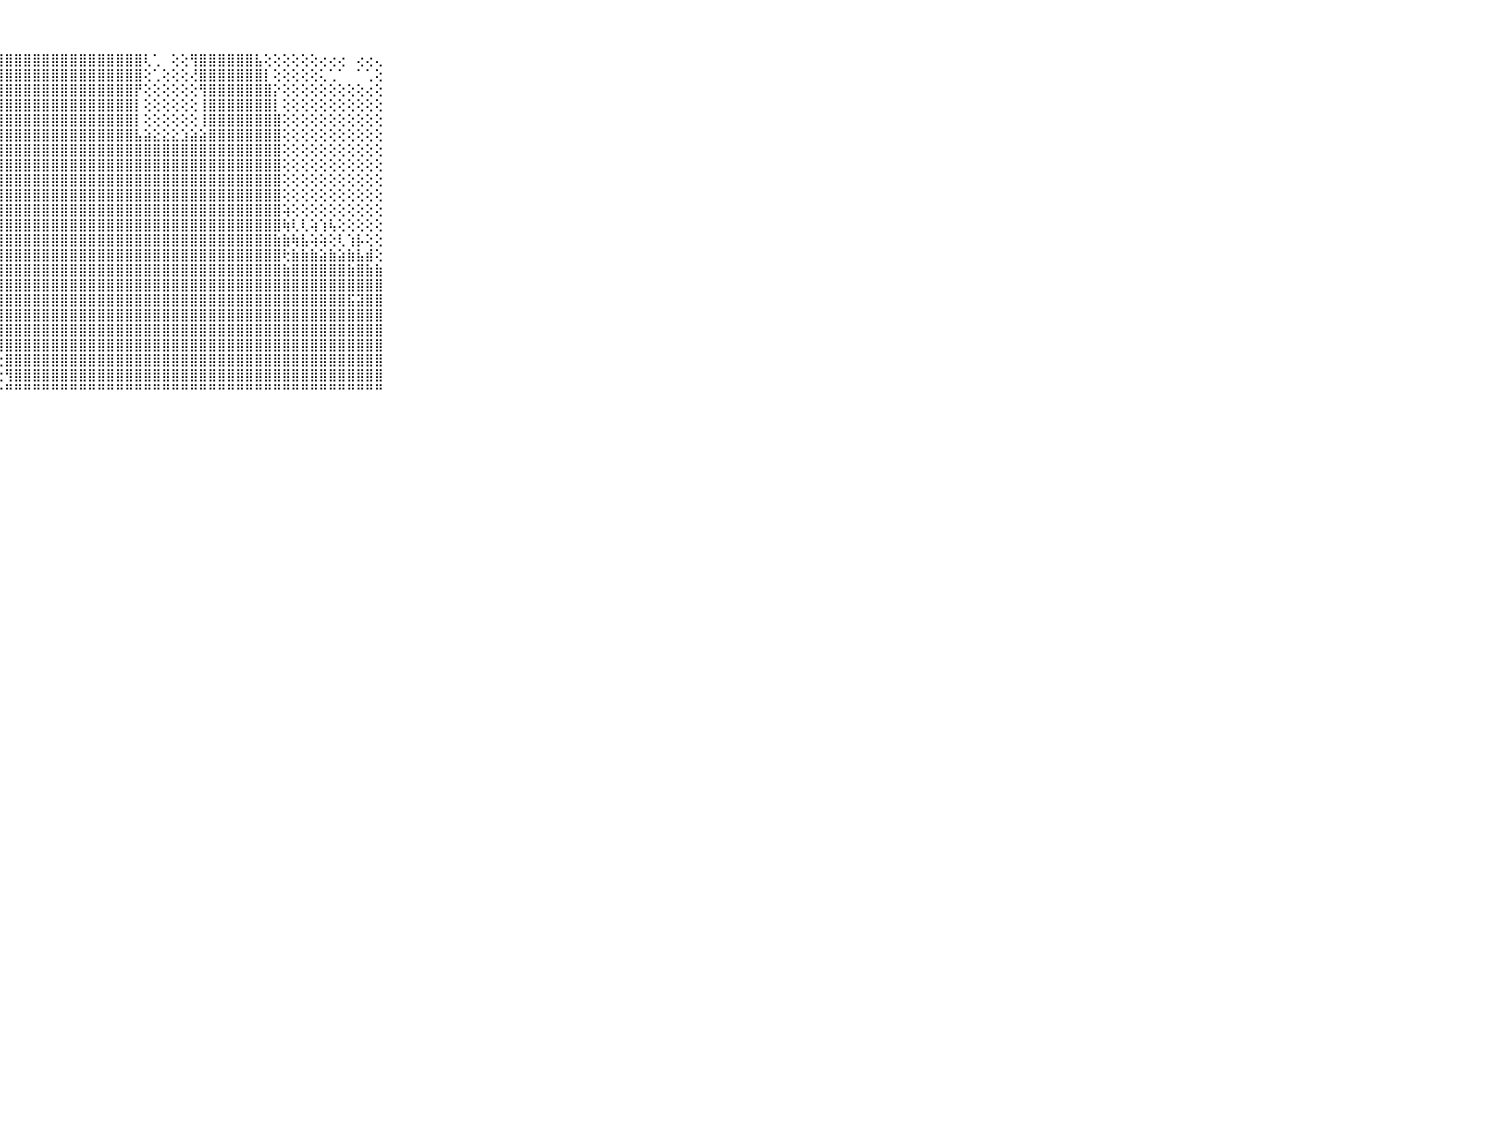

⠀⠀⠀⠀⠀⠀⠀⠀⠀⠀⠀⣿⣿⣿⣿⣿⣿⣿⣿⣿⣿⣿⣿⣿⣿⣿⣿⣿⣿⣿⣿⣿⣿⣿⣿⣿⣿⣿⣿⣿⣿⣿⣿⢇⢁⠀⢕⢕⢻⣿⣿⣿⣿⣿⣿⣧⢕⢕⢕⢕⢕⢕⢔⢔⢔⠀⢔⢔⢄⠀⠀⠀⠀⠀⠀⠀⠀⠀⠀⠀⠀
⠀⠀⠀⠀⠀⠀⠀⠀⠀⠀⠀⣽⣿⣿⣿⣿⣿⣿⣿⣿⣿⣿⣿⣿⣿⣿⣿⣿⣿⣿⣿⣿⣿⣿⣿⣿⣿⣿⣿⣿⣿⣿⣿⢕⢁⢕⢕⢕⢜⣿⣿⣿⣿⣿⣿⣿⡇⢕⢕⢕⢕⢕⢅⢁⠁⠀⠁⢁⢕⠀⠀⠀⠀⠀⠀⠀⠀⠀⠀⠀⠀
⠀⠀⠀⠀⠀⠀⠀⠀⠀⠀⠀⣿⢿⢿⢿⢿⣿⣿⣿⣿⣿⣿⣿⣿⣿⣿⣿⣿⣿⣿⣿⣿⣿⣿⣿⣿⣿⣿⣿⣿⣿⣿⡟⢕⢕⢕⢕⢕⢕⢻⣿⣿⣿⣿⣿⣿⣿⡕⢕⢕⢕⢕⢕⢕⢕⢕⢕⢔⢕⠀⠀⠀⠀⠀⠀⠀⠀⠀⠀⠀⠀
⠀⠀⠀⠀⠀⠀⠀⠀⠀⠀⠀⠁⢅⢕⢅⣱⣕⣿⡽⢵⣿⣿⣿⣿⣿⣿⣿⣿⣿⣿⣿⣿⣿⣿⣿⣿⣿⣿⣿⣿⣿⣿⡇⢕⢕⢕⢕⢕⢕⢸⣿⣿⣿⣿⣿⣿⣿⡇⢕⢕⢕⢕⢕⢕⢕⢕⢕⢕⢕⠀⠀⠀⠀⠀⠀⠀⠀⠀⠀⠀⠀
⠀⠀⠀⠀⠀⠀⠀⠀⠀⠀⠀⠀⢕⣧⢞⠏⠑⢕⢕⢕⣹⣿⣿⣿⣿⣿⣿⣿⣿⣿⣿⣿⣿⣿⣿⣿⣿⣿⣿⣿⣿⣿⡇⢕⢕⢕⢕⢕⢕⢸⣿⣿⣿⣿⣿⣿⣿⣿⢕⢕⢕⢕⢕⢕⢕⢕⢕⢕⢕⠀⠀⠀⠀⠀⠀⠀⠀⠀⠀⠀⠀
⠀⠀⠀⠀⠀⠀⠀⠀⠀⠀⠀⠑⢕⢕⢅⢄⢕⢵⣾⣿⣿⣿⣿⣿⣿⣿⣿⣿⣿⣿⣿⣿⣿⣿⣿⣿⣿⣿⣿⣿⣿⣿⣧⣵⣕⣕⣕⣱⣵⣵⣿⣿⣿⣿⣿⣿⣿⣿⢕⢕⢕⢕⢕⢕⢕⢕⢕⢕⢕⠀⠀⠀⠀⠀⠀⠀⠀⠀⠀⠀⠀
⠀⠀⠀⠀⠀⠀⠀⠀⠀⠀⠀⢕⢕⣱⣱⣵⣵⣾⣿⣿⣿⣿⣿⣿⣿⣿⣿⣿⣿⣿⣿⣿⣿⣿⣿⣿⣿⣿⣿⣿⣿⣿⣿⣿⣿⣿⣿⣿⣿⣿⣿⣿⣿⣿⣿⣿⣿⣿⢕⢕⢕⢕⢕⢕⢕⢕⢕⢕⢕⠀⠀⠀⠀⠀⠀⠀⠀⠀⠀⠀⠀
⠀⠀⠀⠀⠀⠀⠀⠀⠀⠀⠀⣷⣿⣿⣿⣿⣿⣿⣿⣿⣿⣿⣿⣿⣿⣿⣿⣿⣿⣿⣿⣿⣿⣿⣿⣿⣿⣿⣿⣿⣿⣿⣿⣿⣿⣿⣿⣿⣿⣿⣿⣿⣿⣿⣿⣿⣿⣿⢕⢕⢕⢕⢕⢕⢕⢕⢕⢕⢕⠀⠀⠀⠀⠀⠀⠀⠀⠀⠀⠀⠀
⠀⠀⠀⠀⠀⠀⠀⠀⠀⠀⠀⣿⣿⣿⣿⣿⣿⣿⣿⣿⣿⣿⣿⣿⣿⣿⣿⣿⣿⣿⣿⣿⣿⣿⣿⣿⣿⣿⣿⣿⣿⣿⣿⣿⣿⣿⣿⣿⣿⣿⣿⣿⣿⣿⣿⣿⣿⣿⢕⢕⢕⢕⢕⢕⢕⢕⢕⢕⢕⠀⠀⠀⠀⠀⠀⠀⠀⠀⠀⠀⠀
⠀⠀⠀⠀⠀⠀⠀⠀⠀⠀⠀⣿⣿⣿⣿⣿⣿⣿⣿⣿⣿⣿⣿⣿⣿⣿⣿⣿⣿⣿⣿⣿⣿⣿⣿⣿⣿⣿⣿⣿⣿⣿⣿⣿⣿⣿⣿⣿⣿⣿⣿⣿⣿⣿⣿⣿⣿⣿⢕⢕⢕⢕⢕⢕⢕⢕⢕⢕⢕⠀⠀⠀⠀⠀⠀⠀⠀⠀⠀⠀⠀
⠀⠀⠀⠀⠀⠀⠀⠀⠀⠀⠀⣿⣿⣿⣿⣿⣿⣿⣿⣿⣿⣿⣿⣿⣿⣿⣿⣿⣿⣿⣿⣿⣿⣿⣿⣿⣿⣿⣿⣿⣿⣿⣿⣿⣿⣿⣿⣿⣿⣿⣿⣿⣿⣿⣿⣿⣿⣿⢵⢕⢕⢕⢕⢕⢕⢕⢕⢕⢕⠀⠀⠀⠀⠀⠀⠀⠀⠀⠀⠀⠀
⠀⠀⠀⠀⠀⠀⠀⠀⠀⠀⠀⣿⣿⣿⣿⣿⣿⣿⣿⣿⣿⣿⣿⣿⣿⣿⣿⣿⣿⣿⣿⣿⣿⣿⣿⣿⣿⣿⣿⣿⣿⣿⣿⣿⣿⣿⣿⣿⣿⣿⣿⣿⣿⣿⣿⣿⣿⣿⢷⢇⢇⢵⢱⢧⢕⢕⢕⢕⢕⠀⠀⠀⠀⠀⠀⠀⠀⠀⠀⠀⠀
⠀⠀⠀⠀⠀⠀⠀⠀⠀⠀⠀⣿⣿⣿⣿⣿⣿⣿⣿⣿⣿⣿⣿⣿⣿⣿⣿⣿⣿⣿⣿⣿⣿⣿⣿⣿⣿⣿⣿⣿⣿⣿⣿⣿⣿⣿⣿⣿⣿⣿⣿⣿⣿⣿⣿⣿⣿⣷⣷⢷⣧⢵⢵⢕⢇⢱⡧⢕⢕⠀⠀⠀⠀⠀⠀⠀⠀⠀⠀⠀⠀
⠀⠀⠀⠀⠀⠀⠀⠀⠀⠀⠀⣿⣿⣿⣿⣿⣿⣿⣿⣿⣿⣿⣿⣿⣿⣿⣿⣿⣿⣿⣿⣿⣿⣿⣿⣿⣿⣿⣿⣿⣿⣿⣿⣿⣿⣿⣿⣿⣿⣿⣿⣿⣿⣿⣿⣿⣿⣿⢗⣷⣷⣷⣵⣷⣵⣷⣧⣾⢕⠀⠀⠀⠀⠀⠀⠀⠀⠀⠀⠀⠀
⠀⠀⠀⠀⠀⠀⠀⠀⠀⠀⠀⣿⣿⣿⣿⣿⣿⣿⣿⣿⣿⣿⣿⣿⣿⣿⣿⣿⣿⣿⣿⣿⣿⣿⣿⣿⣿⣿⣿⣿⣿⣿⣿⣿⣿⣿⣿⣿⣿⣿⣿⣿⣿⣿⣿⣿⣿⣿⣷⣿⣿⣿⣿⣿⣿⣷⣿⣷⣷⠀⠀⠀⠀⠀⠀⠀⠀⠀⠀⠀⠀
⠀⠀⠀⠀⠀⠀⠀⠀⠀⠀⠀⡝⣿⣿⣿⣿⣿⣿⣿⣿⣿⣿⣿⣿⣿⣿⣿⣿⣿⣿⣿⣿⣿⣿⣿⣿⣿⣿⣿⣿⣿⣿⣿⣿⣿⣿⣿⣿⣿⣿⣿⣿⣿⣿⣿⣿⣿⣿⣿⣿⣿⣿⣿⣿⣿⣿⣿⣿⣿⠀⠀⠀⠀⠀⠀⠀⠀⠀⠀⠀⠀
⠀⠀⠀⠀⠀⠀⠀⠀⠀⠀⠀⡇⢿⣿⣿⣿⣿⣿⣿⣿⣿⣿⣿⣿⡿⢹⣿⣿⣿⣿⣿⣿⣿⣿⣿⣿⣿⣿⣿⣿⣿⣿⣿⣿⣿⣿⣿⣿⣿⣿⣿⣿⣿⣿⣿⣿⣿⣿⣿⣿⣿⣿⣿⣿⣿⣯⣽⣿⣿⠀⠀⠀⠀⠀⠀⠀⠀⠀⠀⠀⠀
⠀⠀⠀⠀⠀⠀⠀⠀⠀⠀⠀⣇⢜⢿⣿⣿⣿⣿⣿⢿⢿⢿⣿⣿⠇⠀⢹⣿⣿⣿⣿⣿⣿⣿⣿⣿⣿⣿⣿⣿⣿⣿⣿⣿⣿⣿⣿⣿⣿⣿⣿⣿⣿⣿⣿⣿⣿⣿⣿⣿⣿⣿⣿⣿⣿⣿⣿⣿⣿⠀⠀⠀⠀⠀⠀⠀⠀⠀⠀⠀⠀
⠀⠀⠀⠀⠀⠀⠀⠀⠀⠀⠀⣿⡇⠕⠝⢻⢿⣿⣿⣷⡕⢱⠟⠑⠀⠀⠀⢿⣿⣿⣿⣿⣿⣿⣿⣿⣿⣿⣿⣿⣿⣿⣿⣿⣿⣿⣿⣿⣿⣿⣿⣿⣿⣿⣿⣿⣿⣿⣿⣿⣿⣿⣿⣿⣿⣿⣿⣿⣿⠀⠀⠀⠀⠀⠀⠀⠀⠀⠀⠀⠀
⠀⠀⠀⠀⠀⠀⠀⠀⠀⠀⠀⣿⣿⡔⠀⠕⠅⠑⠙⠙⠑⠁⠀⠀⠀⠀⠀⢸⣿⣿⣿⣿⣿⣿⣿⣿⣿⣿⣿⣿⣿⣿⣿⣿⣿⣿⣿⣿⣿⣿⣿⣿⣿⣿⣿⣿⣿⣿⣿⣿⣿⣿⣿⣿⣿⣿⣿⣿⣿⠀⠀⠀⠀⠀⠀⠀⠀⠀⠀⠀⠀
⠀⠀⠀⠀⠀⠀⠀⠀⠀⠀⠀⣿⣿⡇⢄⢀⠀⠀⠀⠄⠀⠀⠀⠀⢀⢄⢄⢕⣿⣿⣿⣿⣿⣿⣿⣿⣿⣿⣿⣿⣿⣿⣿⣿⣿⣿⣿⣿⣿⣿⣿⣿⣿⣿⣿⣿⣿⣿⣿⣿⣿⣿⣿⣿⣿⣿⣿⣿⣿⠀⠀⠀⠀⠀⠀⠀⠀⠀⠀⠀⠀
⠀⠀⠀⠀⠀⠀⠀⠀⠀⠀⠀⣿⣿⣇⡕⢕⢕⢕⢔⢄⢔⢔⠄⠄⢕⢕⢕⢕⢻⣿⣿⣿⣿⣿⣿⣿⣿⣿⣿⣿⣿⣿⣿⣿⣿⣿⣿⣿⣿⣿⣿⣿⣿⣿⣿⣿⣿⣿⣿⣿⣿⣿⣿⣿⣿⣿⣿⣿⣿⠀⠀⠀⠀⠀⠀⠀⠀⠀⠀⠀⠀
⠀⠀⠀⠀⠀⠀⠀⠀⠀⠀⠀⠛⠛⠛⠛⠑⠑⠑⠑⠑⠑⠑⠀⠐⠑⠑⠑⠑⠛⠛⠛⠛⠛⠛⠛⠛⠛⠛⠛⠛⠛⠛⠛⠛⠛⠛⠛⠛⠛⠛⠛⠛⠛⠛⠛⠛⠛⠛⠛⠛⠛⠛⠛⠛⠛⠛⠛⠛⠛⠀⠀⠀⠀⠀⠀⠀⠀⠀⠀⠀⠀